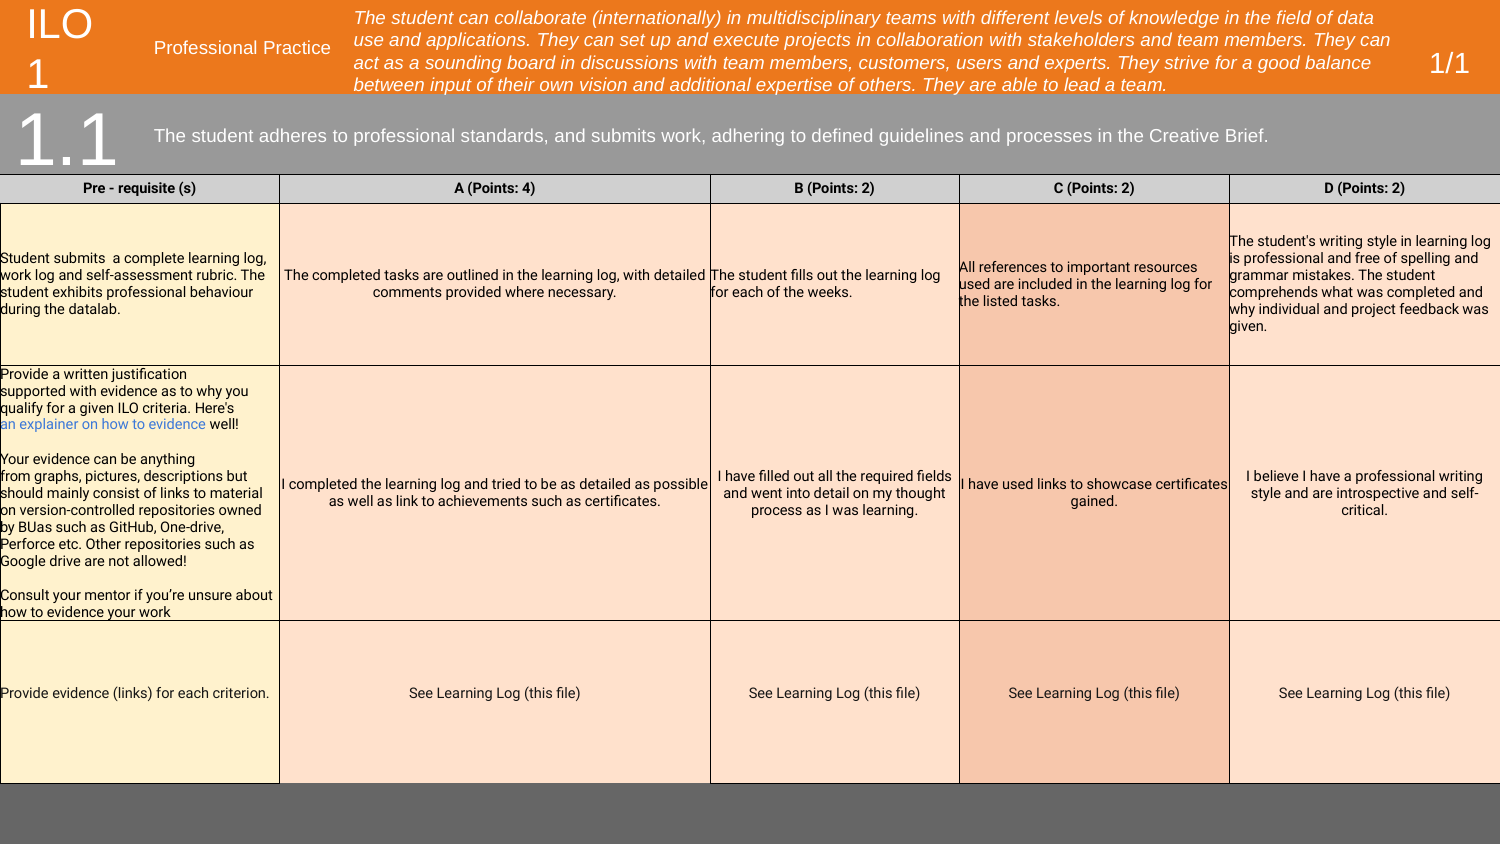

# ILO 1
Professional Practice
1/1
The student can collaborate (internationally) in multidisciplinary teams with different levels of knowledge in the field of data use and applications. They can set up and execute projects in collaboration with stakeholders and team members. They can act as a sounding board in discussions with team members, customers, users and experts. They strive for a good balance between input of their own vision and additional expertise of others. They are able to lead a team.
1.1
The student adheres to professional standards, and submits work, adhering to defined guidelines and processes in the Creative Brief.
| Pre - requisite (s) | A (Points: 4) | B (Points: 2) | C (Points: 2) | D (Points: 2) |
| --- | --- | --- | --- | --- |
| Student submits a complete learning log, work log and self-assessment rubric. The student exhibits professional behaviour during the datalab. | The completed tasks are outlined in the learning log, with detailed comments provided where necessary. | The student fills out the learning log for each of the weeks. | All references to important resources used are included in the learning log for the listed tasks. | The student's writing style in learning log is professional and free of spelling and grammar mistakes. The student comprehends what was completed and why individual and project feedback was given. |
| Provide a written justification supported with evidence as to why you qualify for a given ILO criteria. Here's an explainer on how to evidence well! Your evidence can be anything from graphs, pictures, descriptions but should mainly consist of links to material on version-controlled repositories owned by BUas such as GitHub, One-drive, Perforce etc. Other repositories such as Google drive are not allowed!  Consult your mentor if you’re unsure about how to evidence your work | I completed the learning log and tried to be as detailed as possible as well as link to achievements such as certificates. | I have filled out all the required fields and went into detail on my thought process as I was learning. | I have used links to showcase certificates gained. | I believe I have a professional writing style and are introspective and self-critical. |
| Provide evidence (links) for each criterion. | See Learning Log (this file) | See Learning Log (this file) | See Learning Log (this file) | See Learning Log (this file) |
Show your best examples, do not go overboard, add in short description, you are free to alter this layout (or add slides per evidence) to suit your needs. Just be sure that it is clear.